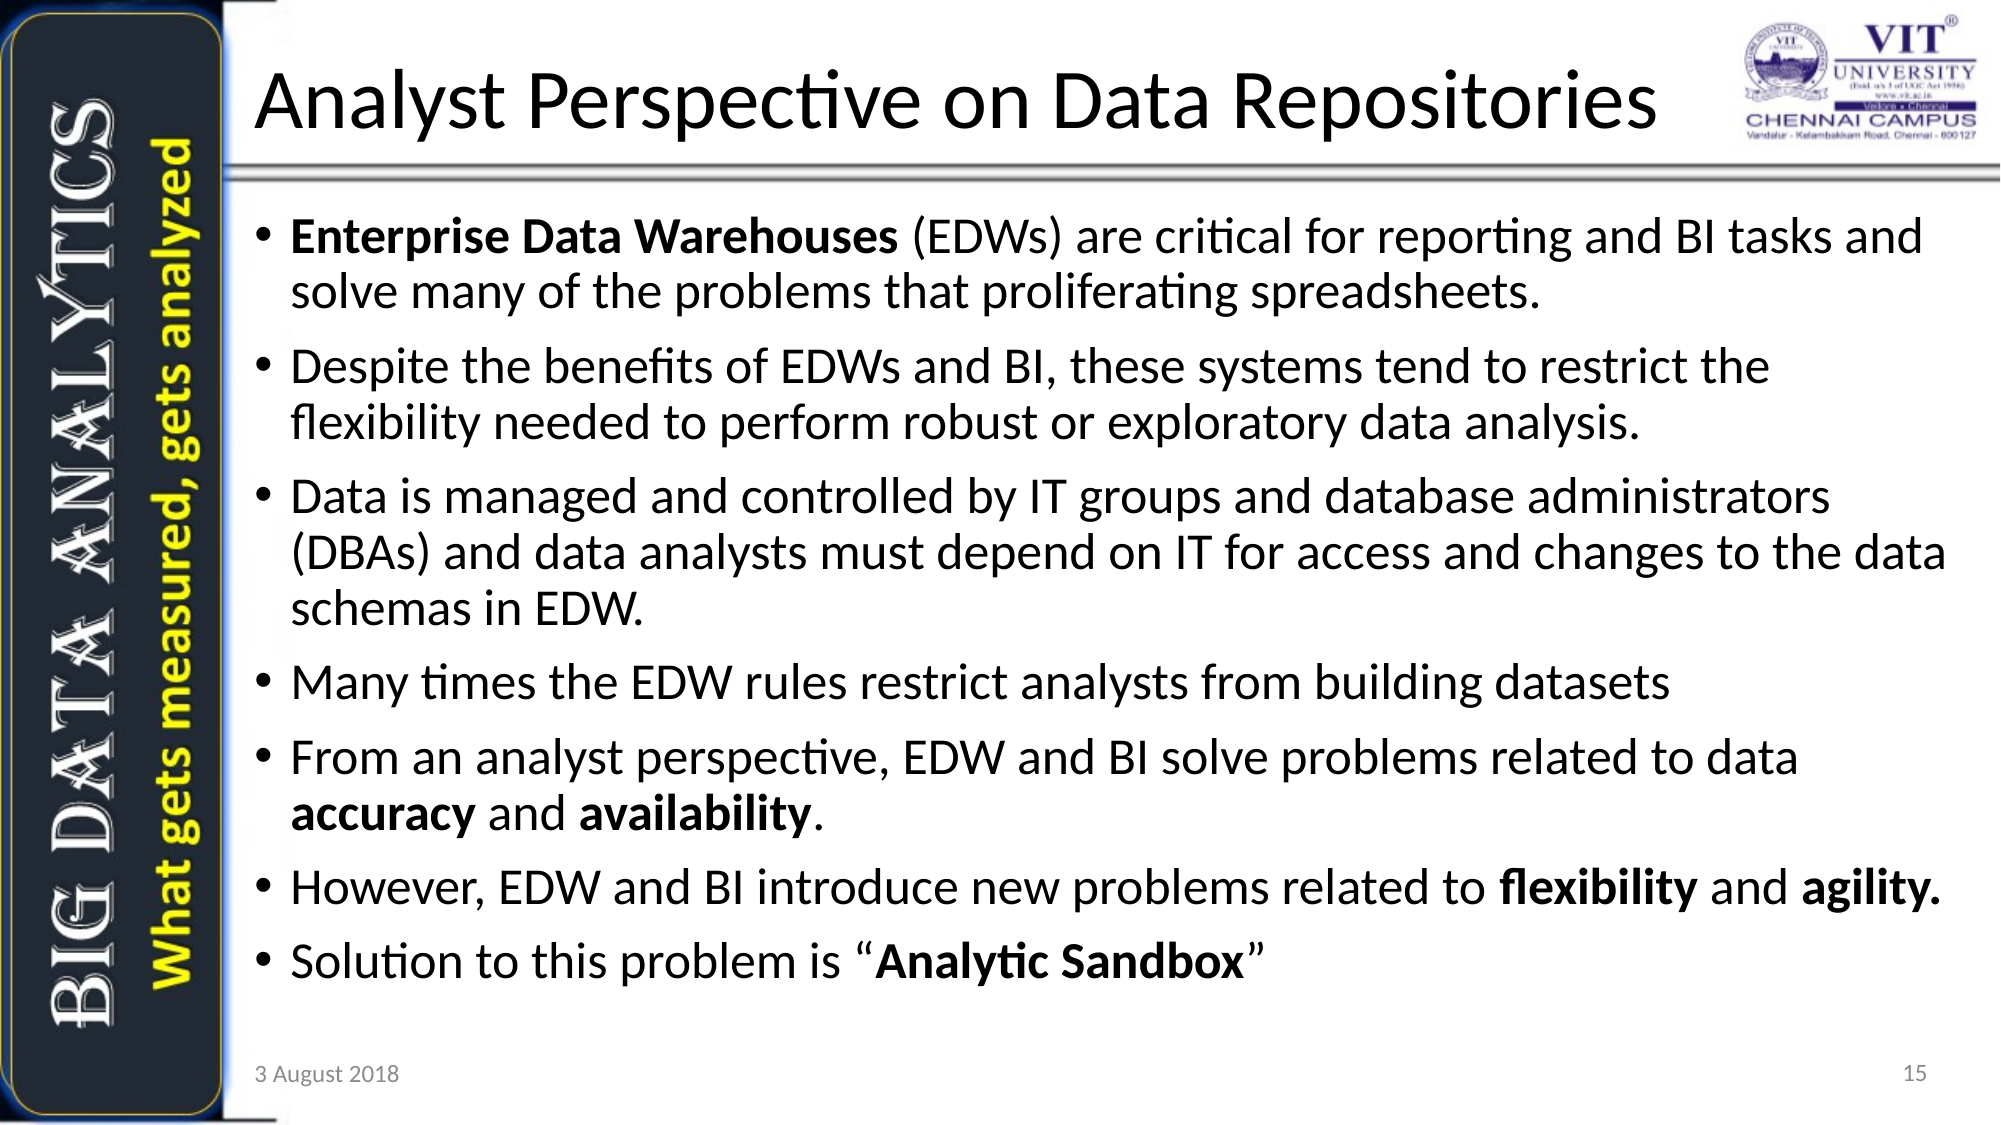

# Analyst Perspective on Data Repositories
Enterprise Data Warehouses (EDWs) are critical for reporting and BI tasks and solve many of the problems that proliferating spreadsheets.
Despite the benefits of EDWs and BI, these systems tend to restrict the flexibility needed to perform robust or exploratory data analysis.
Data is managed and controlled by IT groups and database administrators (DBAs) and data analysts must depend on IT for access and changes to the data schemas in EDW.
Many times the EDW rules restrict analysts from building datasets
From an analyst perspective, EDW and BI solve problems related to data accuracy and availability.
However, EDW and BI introduce new problems related to flexibility and agility.
Solution to this problem is “Analytic Sandbox”
15
3 August 2018